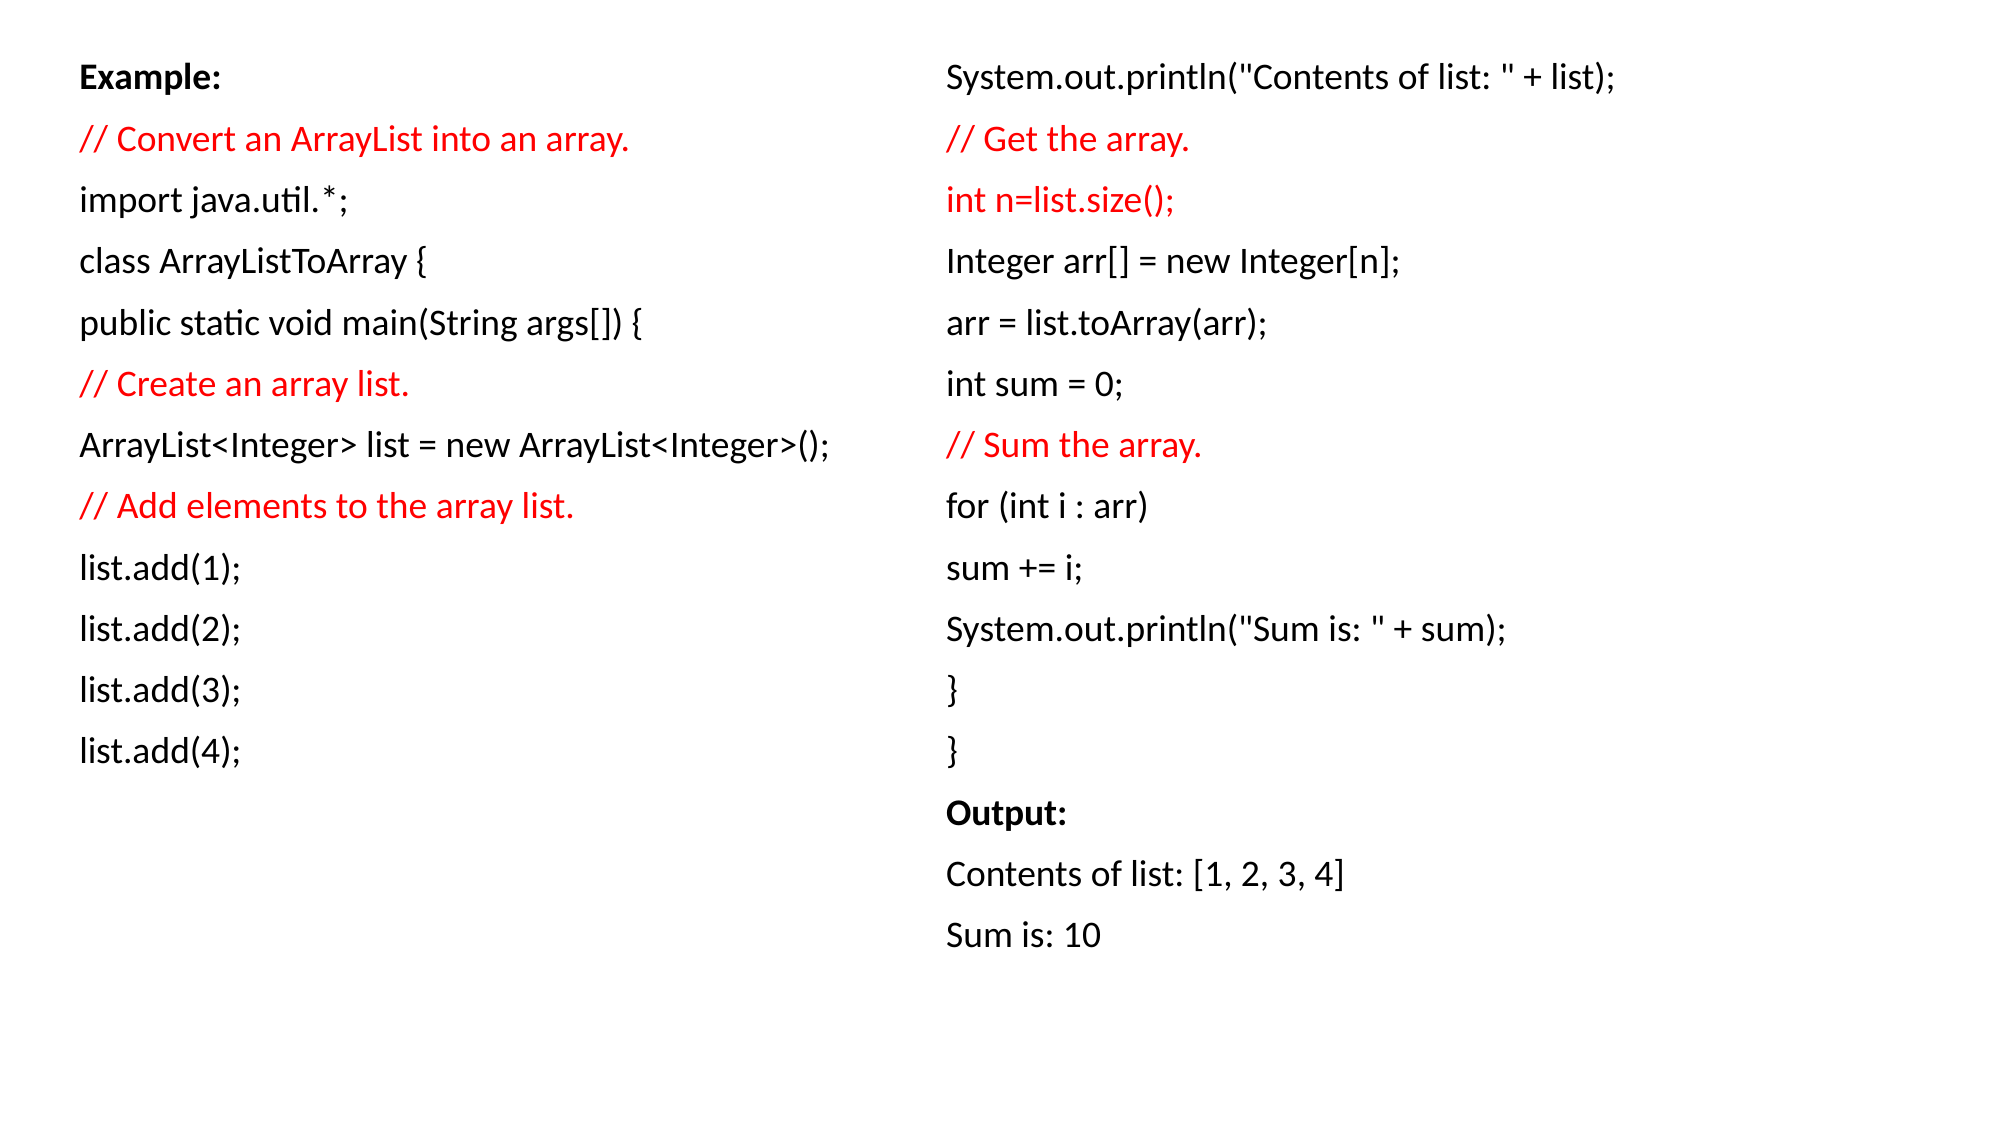

Example:
// Convert an ArrayList into an array.
import java.util.*;
class ArrayListToArray {
public static void main(String args[]) {
// Create an array list.
ArrayList<Integer> list = new ArrayList<Integer>();
// Add elements to the array list.
list.add(1);
list.add(2);
list.add(3);
list.add(4);

System.out.println("Contents of list: " + list);
// Get the array.
int n=list.size();
Integer arr[] = new Integer[n];
arr = list.toArray(arr);
int sum = 0;
// Sum the array.
for (int i : arr)
sum += i;
System.out.println("Sum is: " + sum);
}
}
Output:
Contents of list: [1, 2, 3, 4]
Sum is: 10